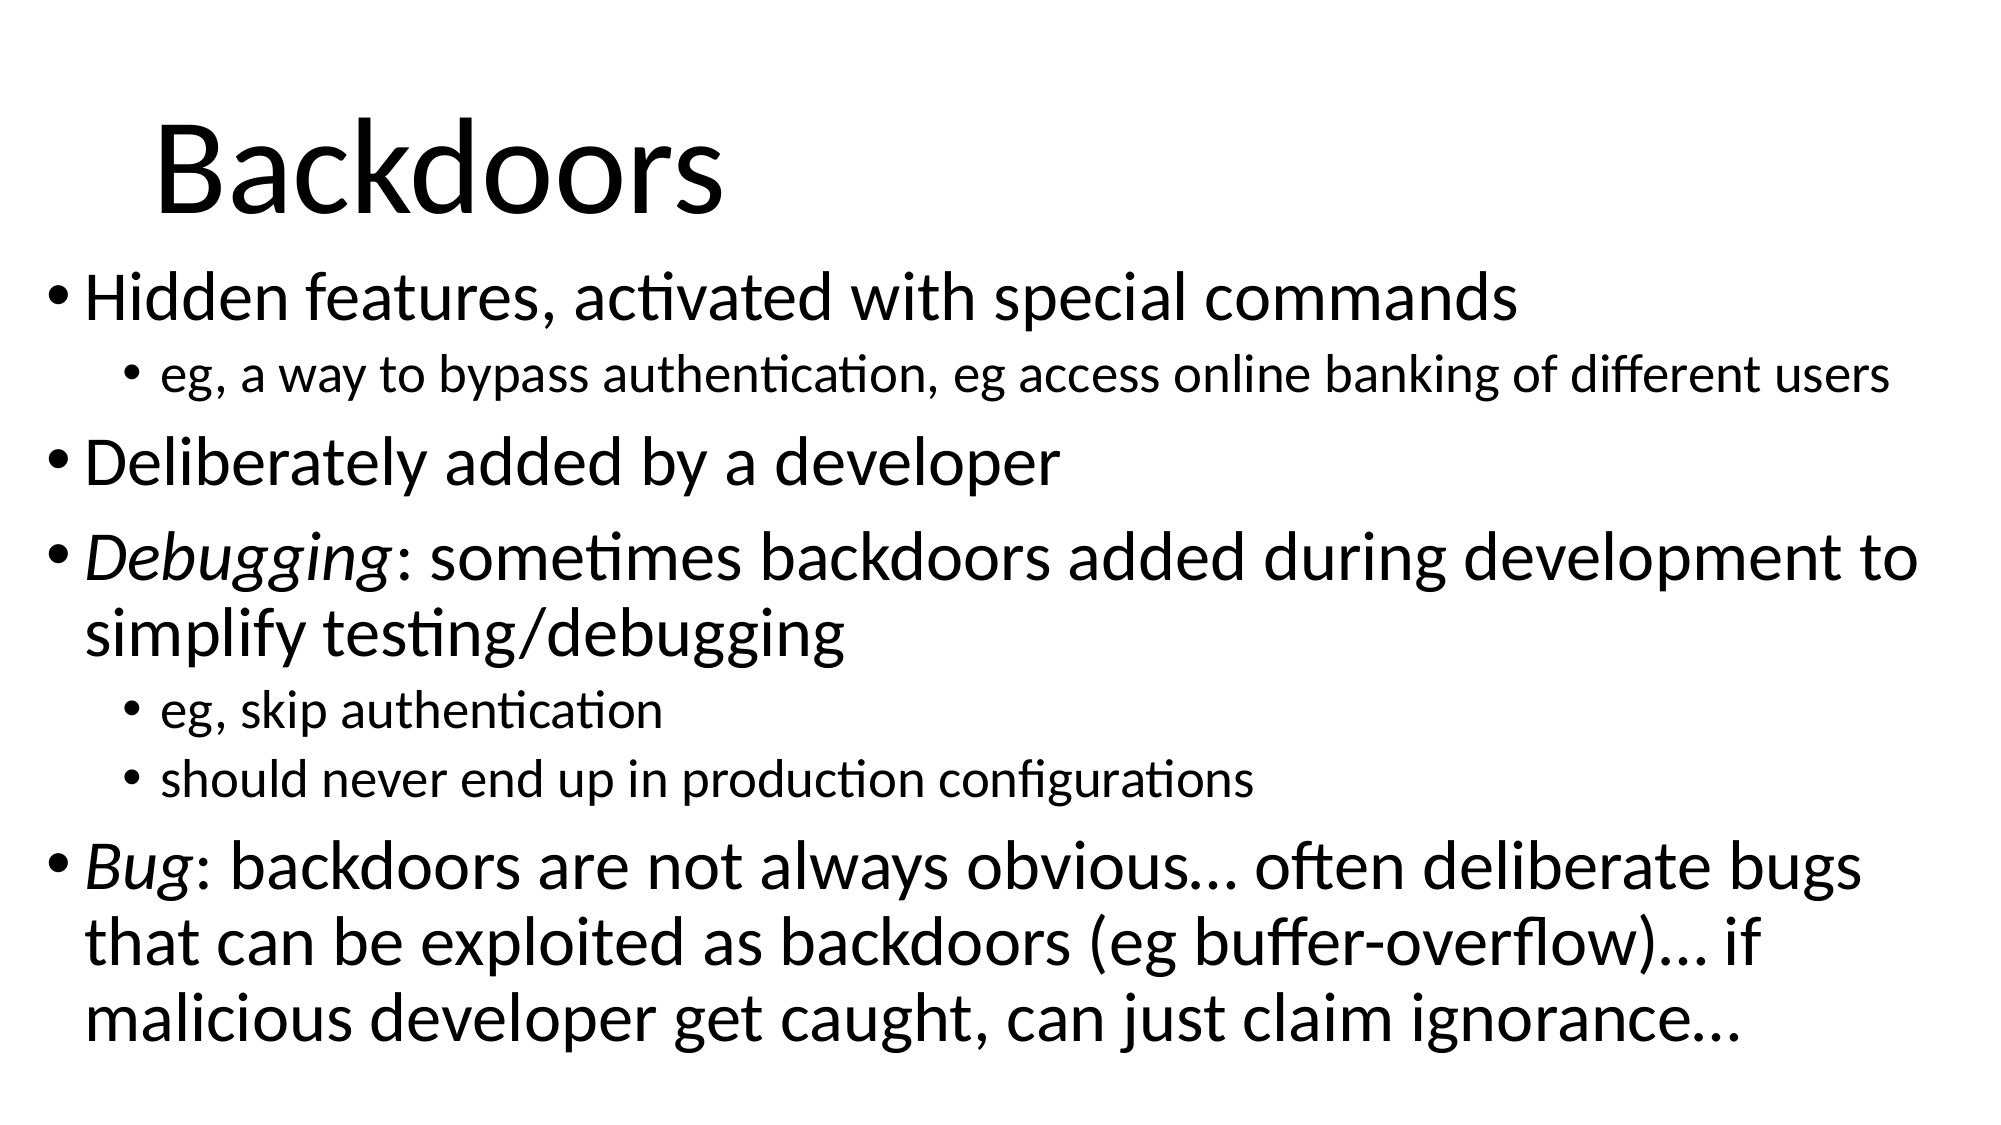

# Backdoors
Hidden features, activated with special commands
eg, a way to bypass authentication, eg access online banking of different users
Deliberately added by a developer
Debugging: sometimes backdoors added during development to simplify testing/debugging
eg, skip authentication
should never end up in production configurations
Bug: backdoors are not always obvious… often deliberate bugs that can be exploited as backdoors (eg buffer-overflow)… if malicious developer get caught, can just claim ignorance…